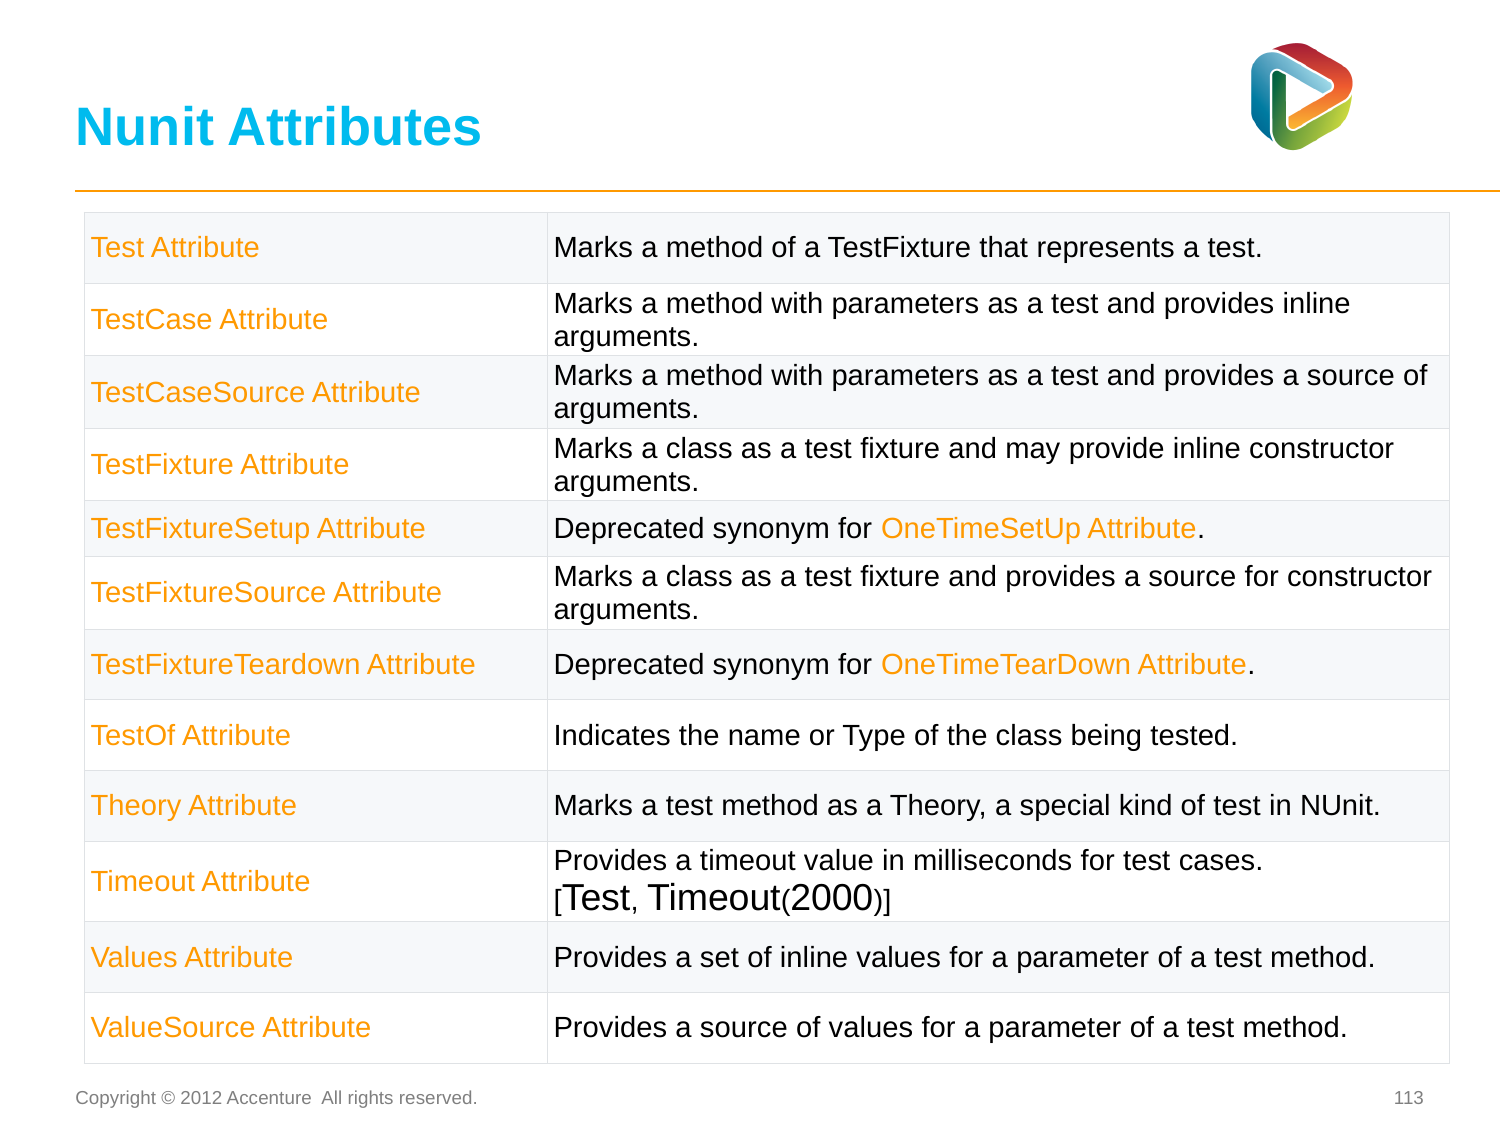

# Nunit Attributes
| Test Attribute | Marks a method of a TestFixture that represents a test. |
| --- | --- |
| TestCase Attribute | Marks a method with parameters as a test and provides inline arguments. |
| TestCaseSource Attribute | Marks a method with parameters as a test and provides a source of arguments. |
| TestFixture Attribute | Marks a class as a test fixture and may provide inline constructor arguments. |
| TestFixtureSetup Attribute | Deprecated synonym for OneTimeSetUp Attribute. |
| TestFixtureSource Attribute | Marks a class as a test fixture and provides a source for constructor arguments. |
| TestFixtureTeardown Attribute | Deprecated synonym for OneTimeTearDown Attribute. |
| TestOf Attribute | Indicates the name or Type of the class being tested. |
| Theory Attribute | Marks a test method as a Theory, a special kind of test in NUnit. |
| Timeout Attribute | Provides a timeout value in milliseconds for test cases. [Test, Timeout(2000)] |
| Values Attribute | Provides a set of inline values for a parameter of a test method. |
| ValueSource Attribute | Provides a source of values for a parameter of a test method. |